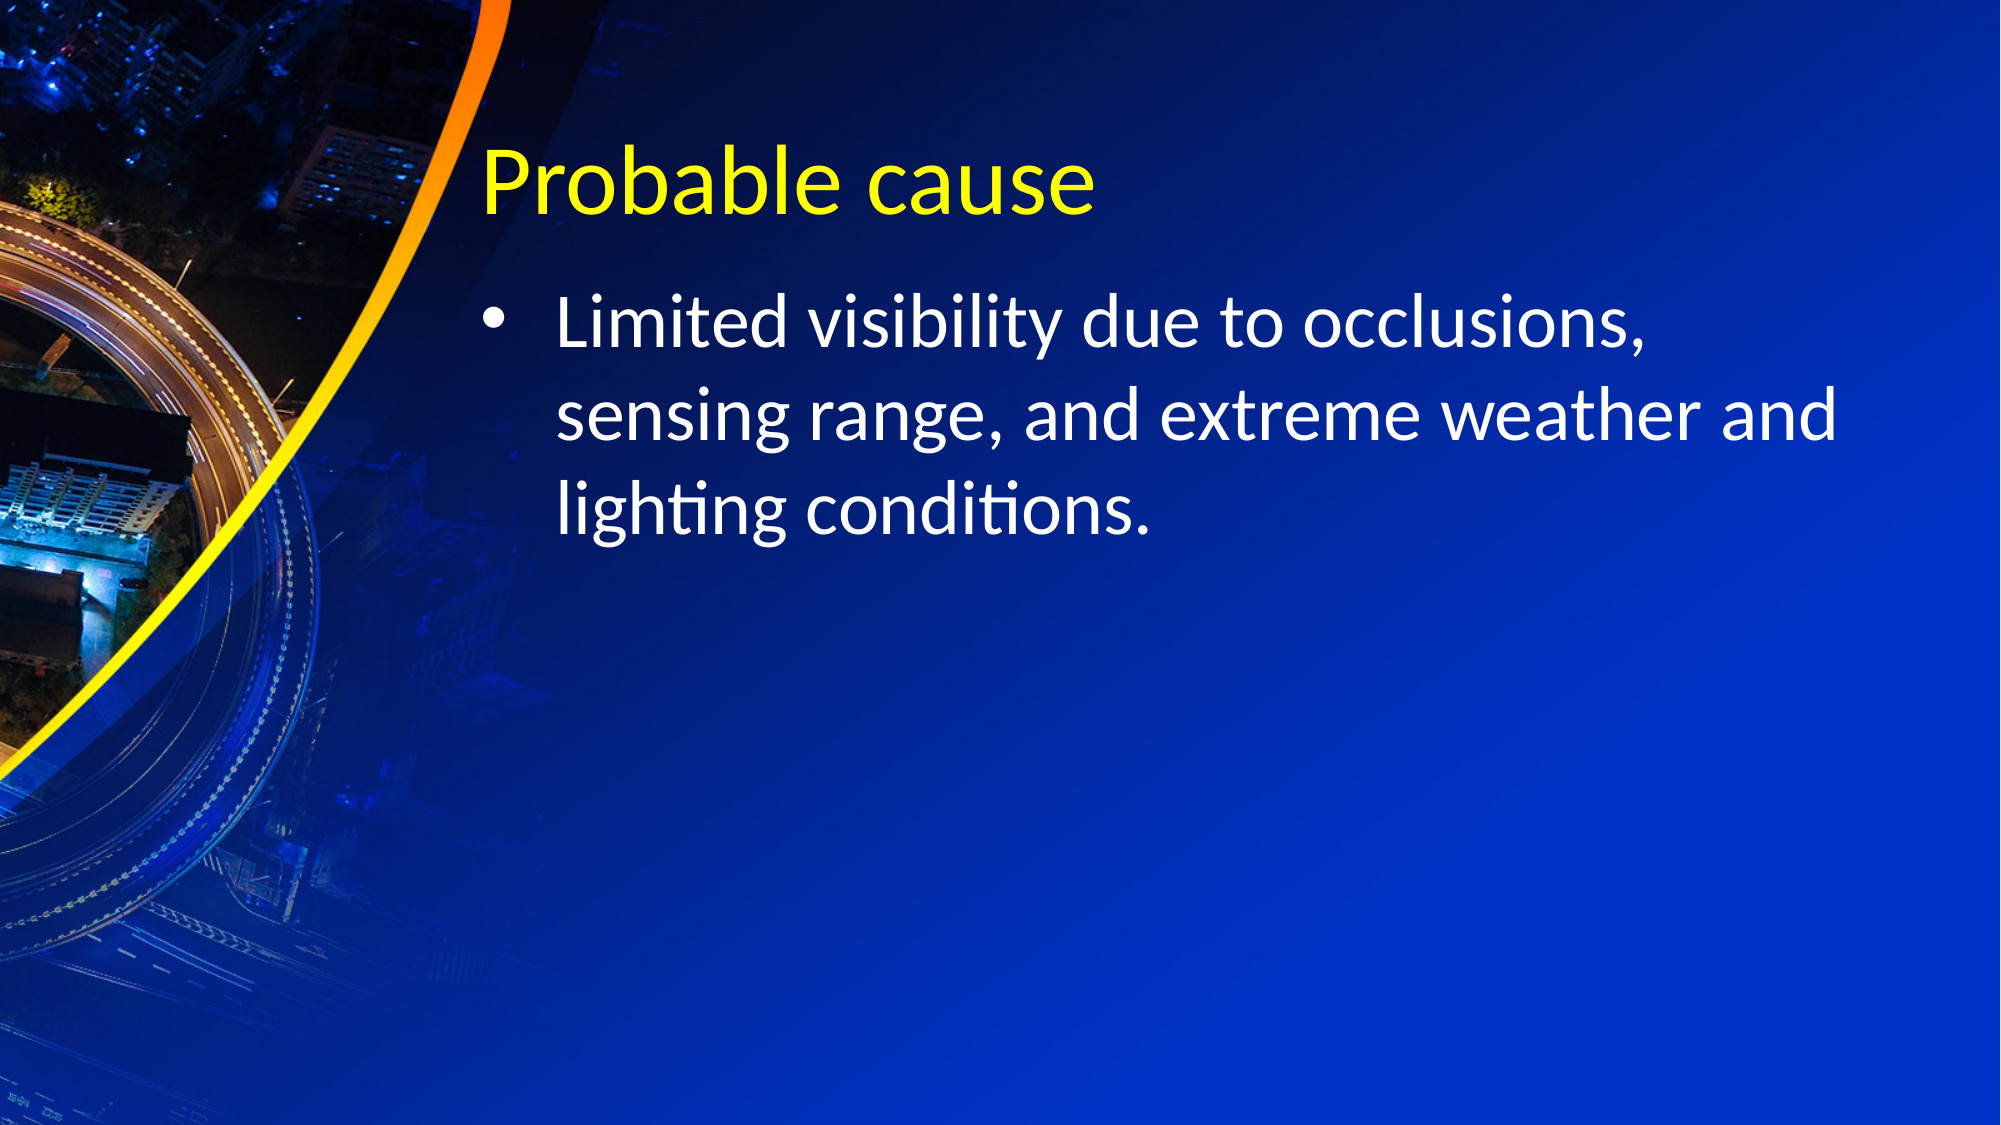

# Probable cause
Limited visibility due to occlusions, sensing range, and extreme weather and lighting conditions.